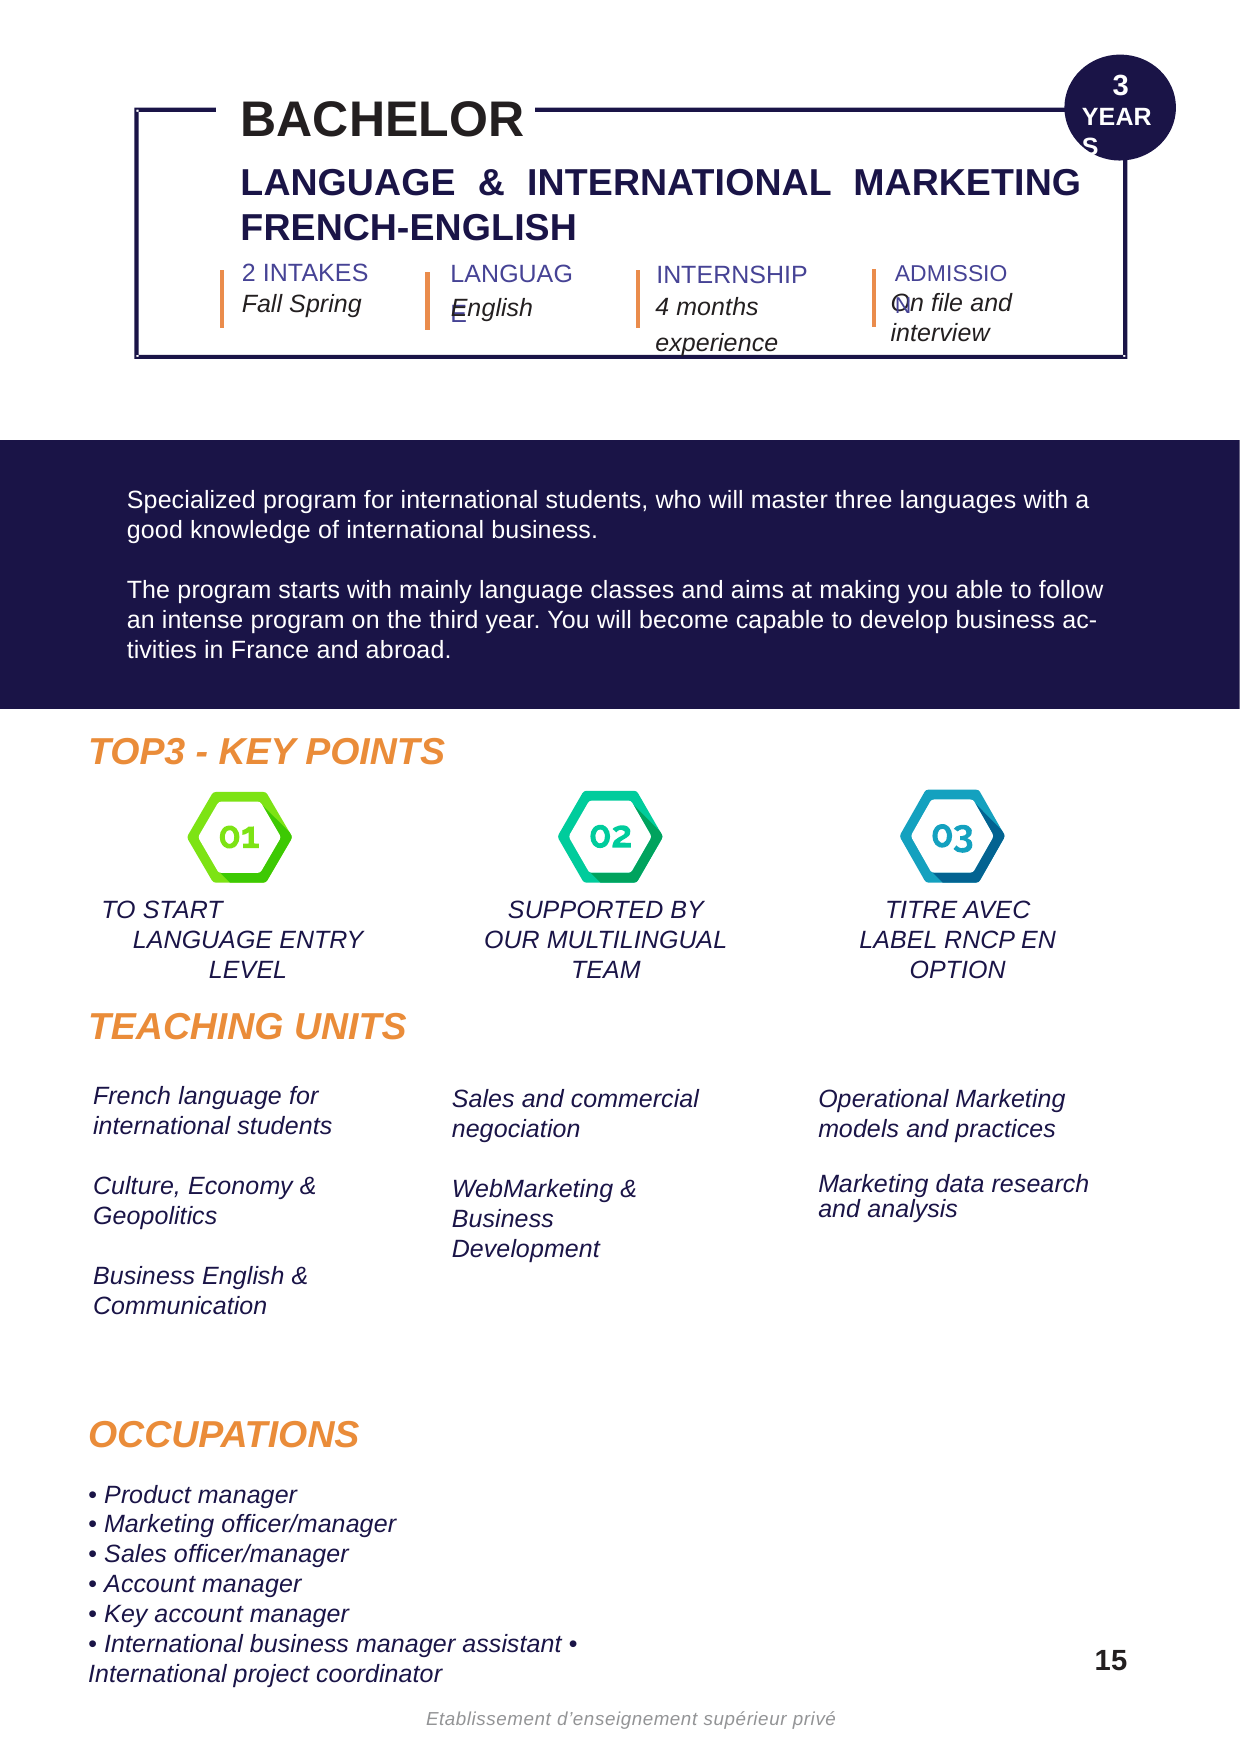

3
YEARS
BACHELOR
LANGUAGE & INTERNATIONAL MARKETING FRENCH-ENGLISH
LANGUAGE
2 INTAKES
INTERNSHIP
ADMISSION
English
Fall Spring
4 months experience

On file and interview

Specialized program for international students, who will master three languages with a good knowledge of international business.

The program starts with mainly language classes and aims at making you able to follow an intense program on the third year. You will become capable to develop business ac- tivities in France and abroad.

TOP3 - KEY POINTS

TO START
LANGUAGE ENTRY LEVEL
SUPPORTED BY OUR MULTILINGUAL TEAM
TITRE AVEC LABEL RNCP EN OPTION
TEACHING UNITS
French language for international students

Culture, Economy & Geopolitics

Business English & Communication

Sales and commercial negociation

WebMarketing & Business Development

Operational Marketing models and practices

Marketing data research and analysis
OCCUPATIONS
• Product manager
• Marketing officer/manager
• Sales officer/manager
• Account manager
• Key account manager
• International business manager assistant • International project coordinator
15
Etablissement d’enseignement supérieur privé